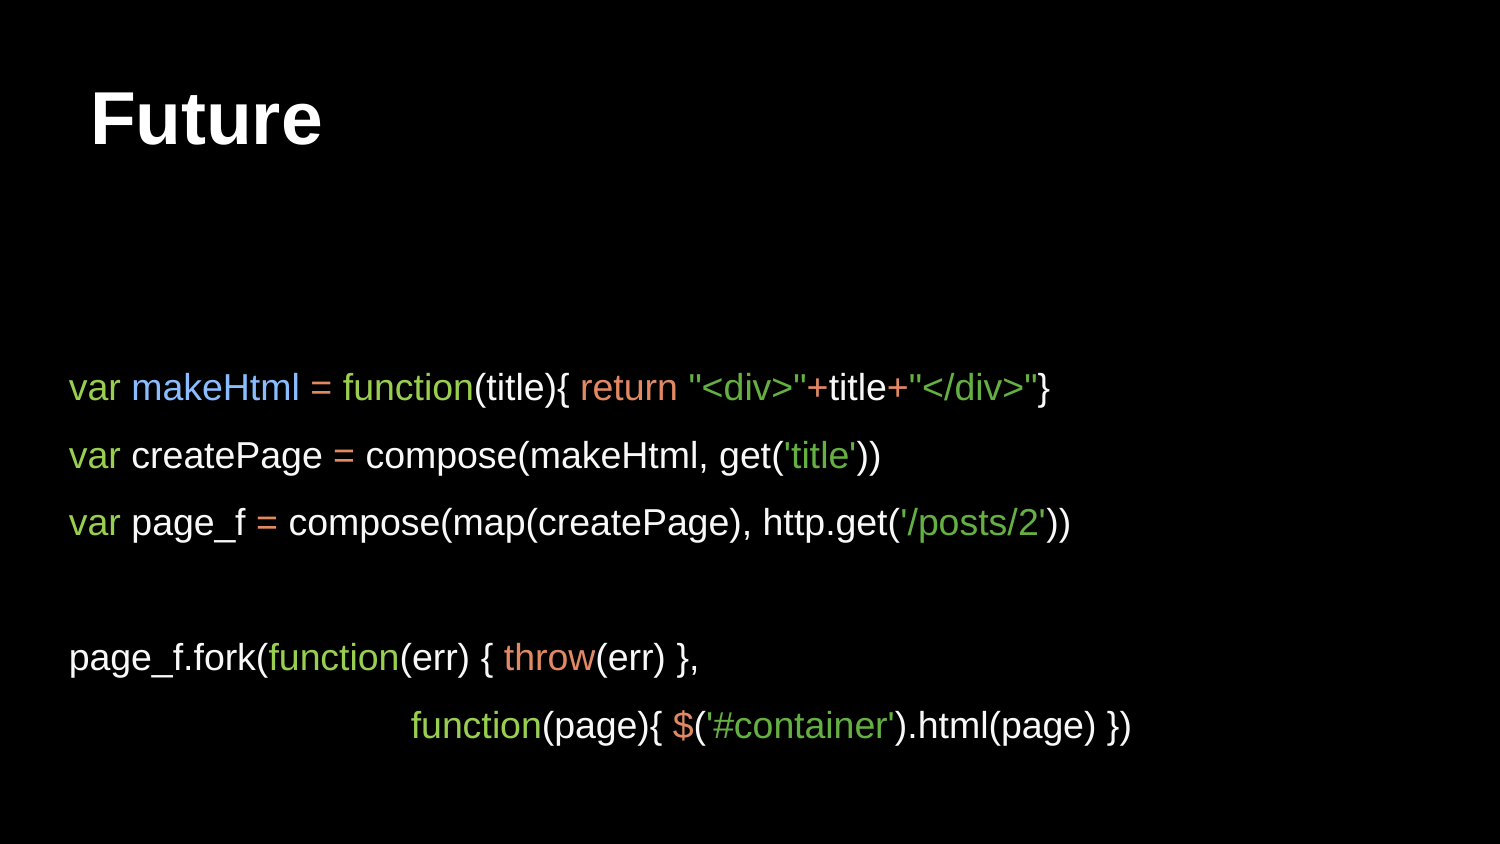

# Future
var makeHtml = function(title){ return "<div>"+title+"</div>"}
var createPage = compose(makeHtml, get('title'))
var page_f = compose(map(createPage), http.get('/posts/2'))
page_f.fork(function(err) { throw(err) },
    		    function(page){ $('#container').html(page) })